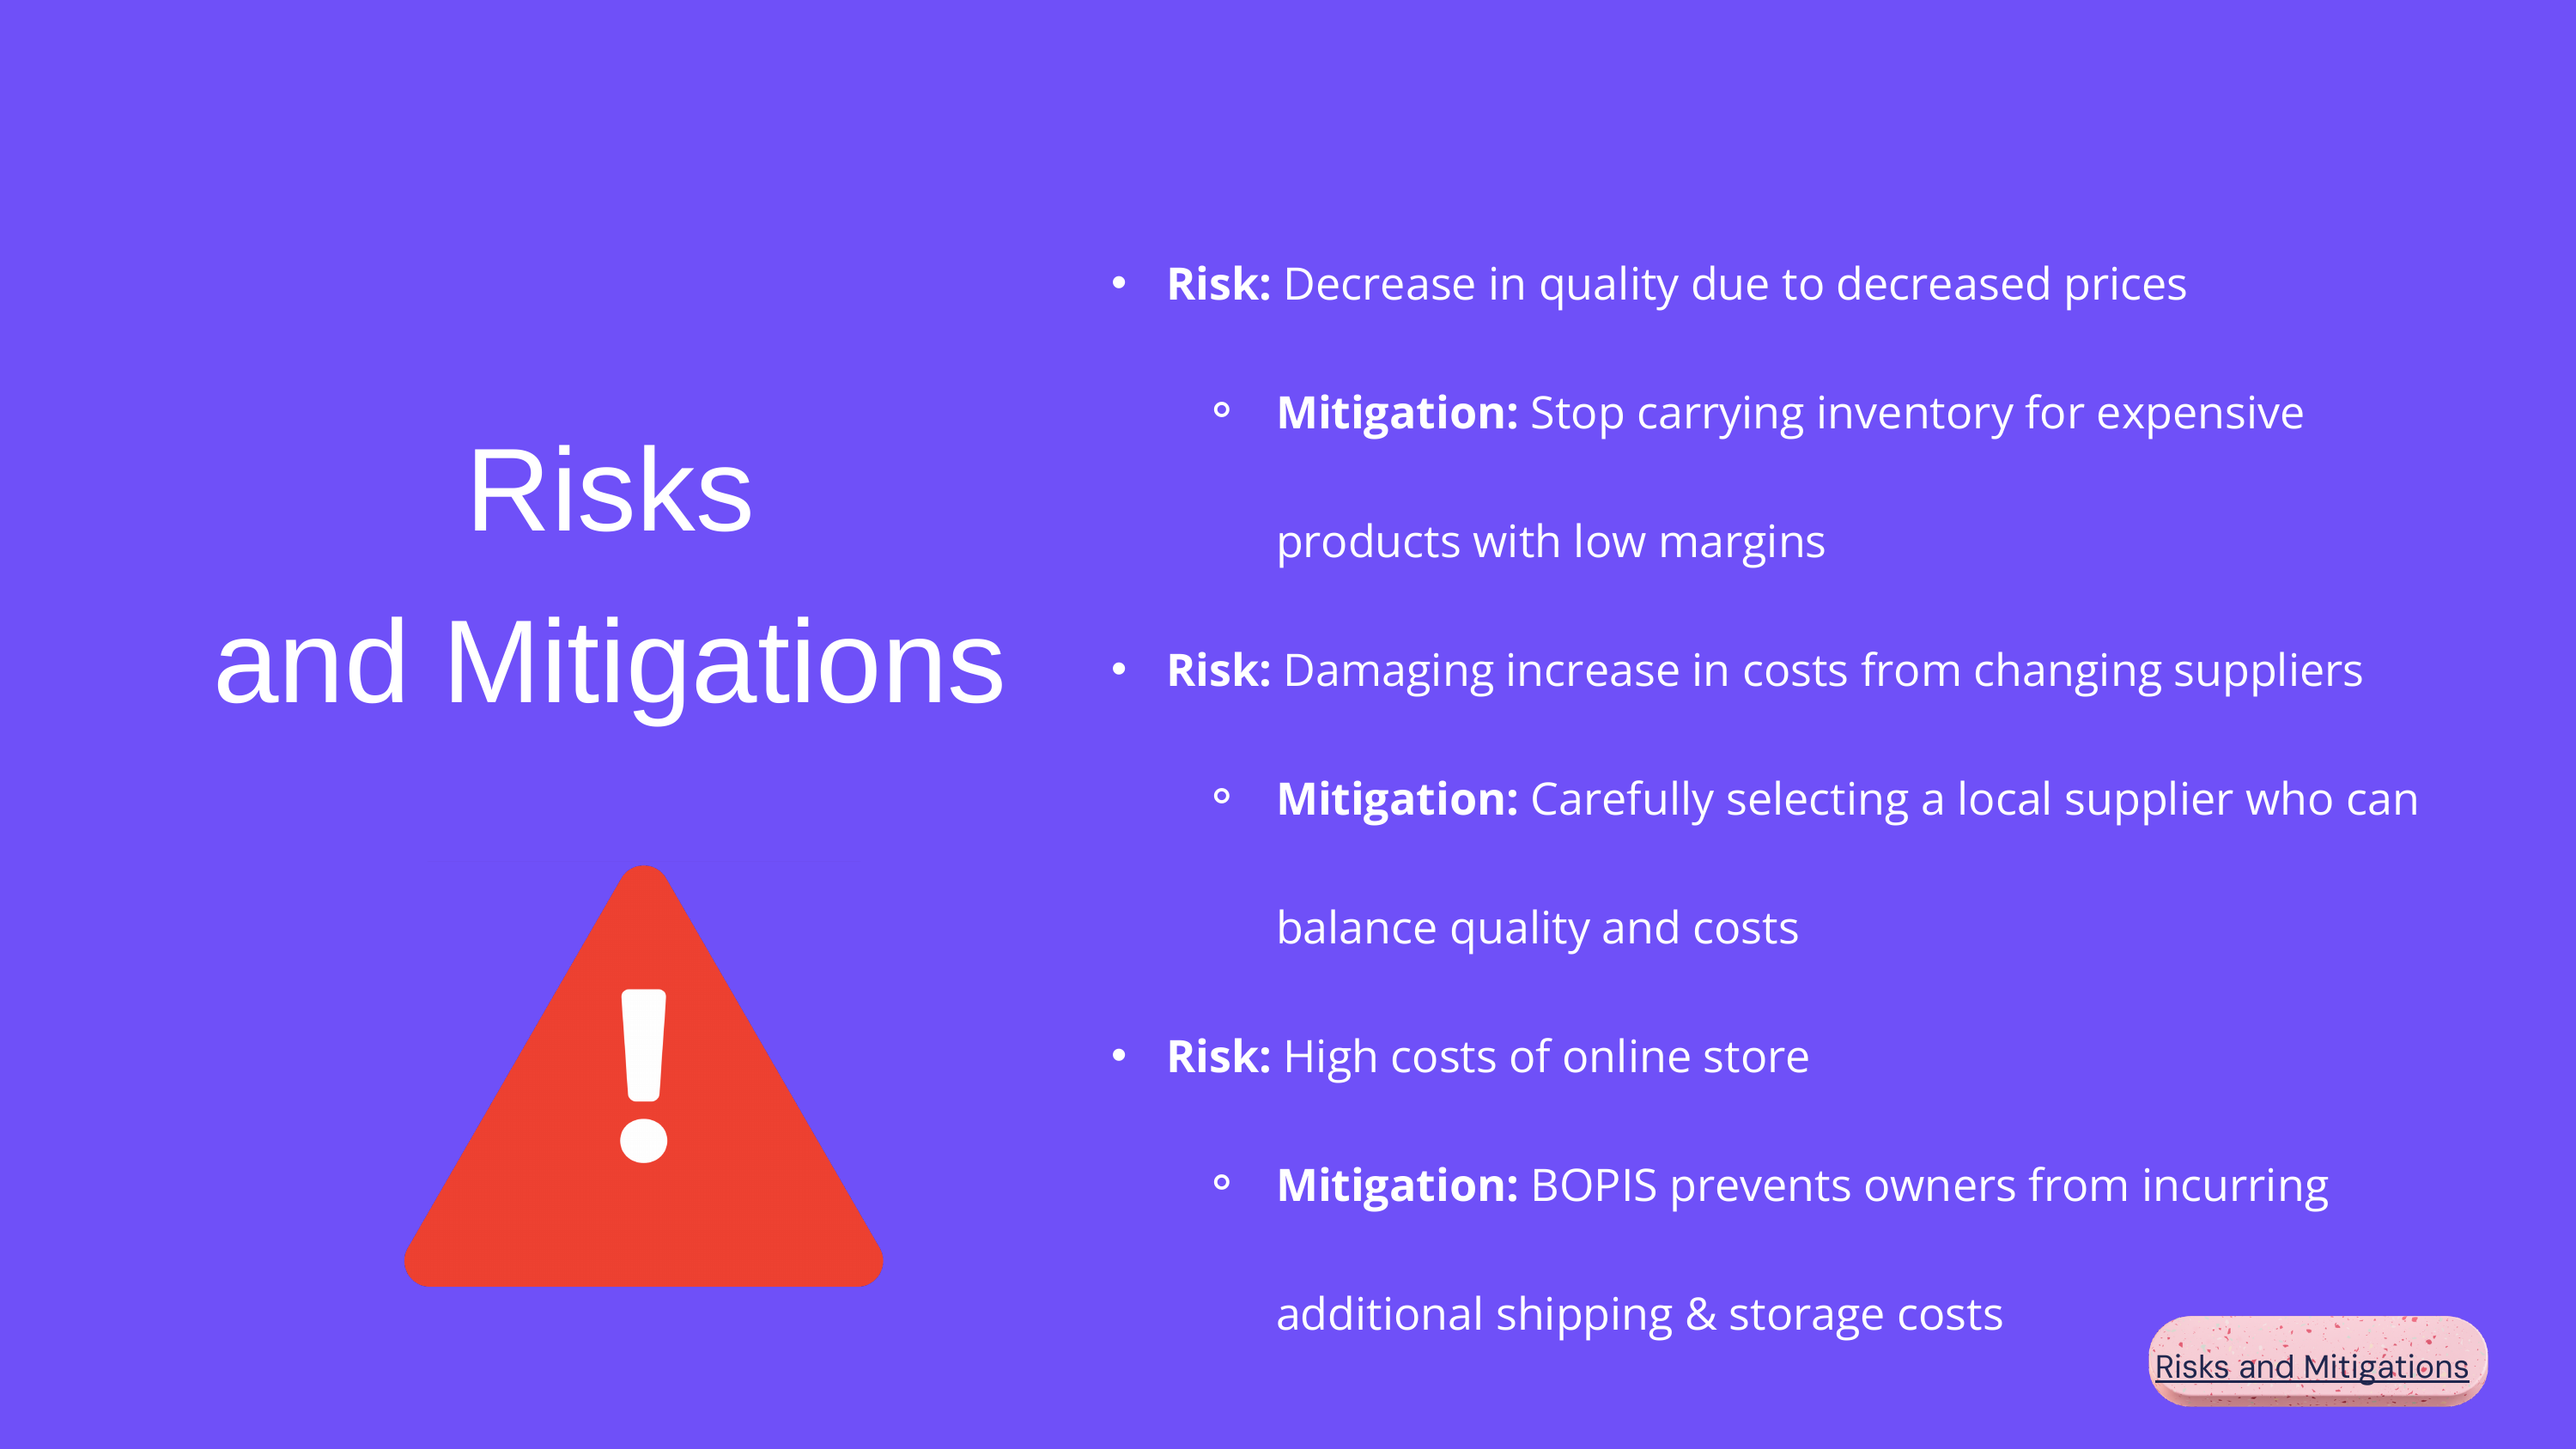

Risk: Decrease in quality due to decreased prices
Mitigation: Stop carrying inventory for expensive products with low margins
Risk: Damaging increase in costs from changing suppliers
Mitigation: Carefully selecting a local supplier who can balance quality and costs
Risk: High costs of online store
Mitigation: BOPIS prevents owners from incurring additional shipping & storage costs
Risks
and Mitigations

Risks and Mitigations